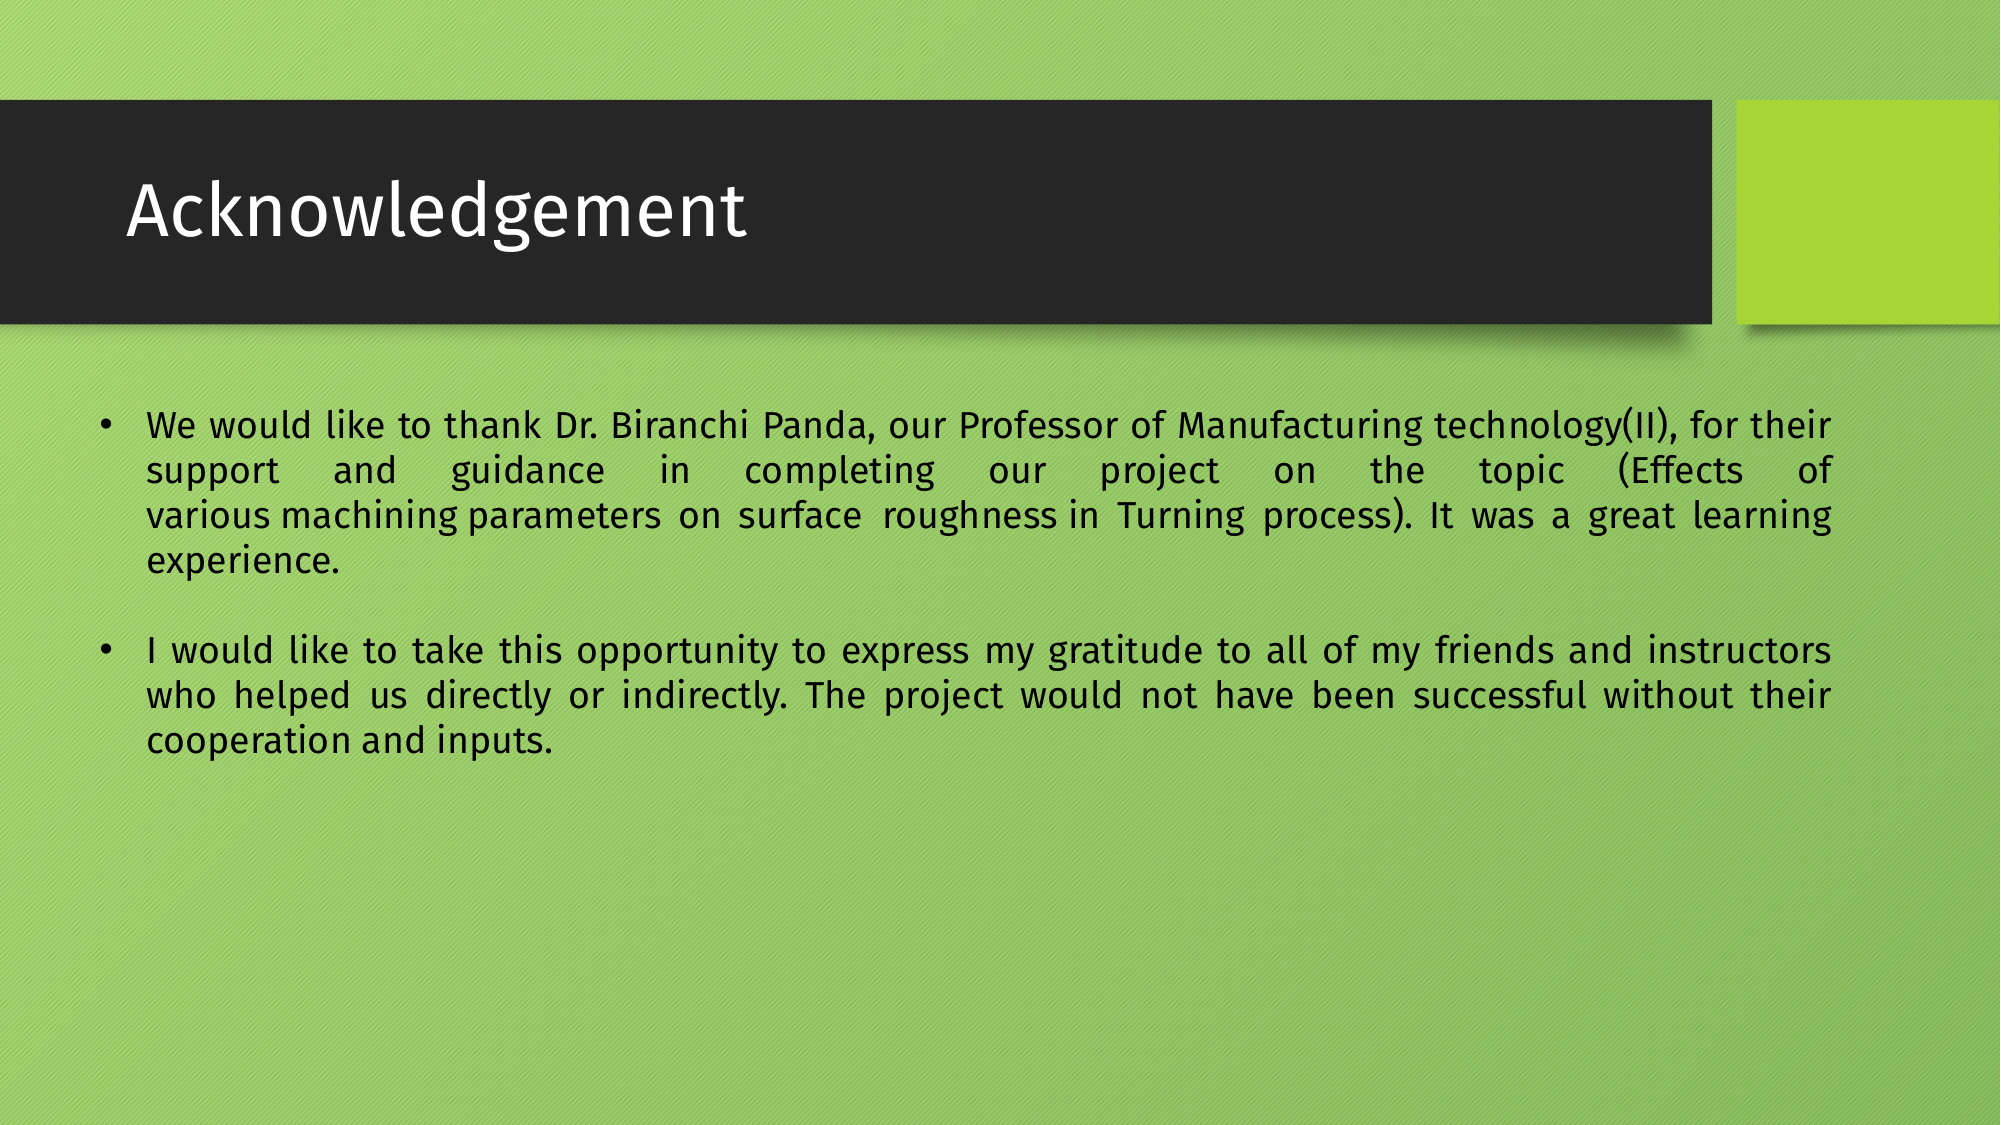

# Acknowledgement
We would like to thank Dr. Biranchi Panda, our Professor of Manufacturing technology(II), for their support and guidance in completing our project on the topic (Effects of various machining parameters on surface  roughness in Turning process). It was a great learning experience.

I would like to take this opportunity to express my gratitude to all of my friends and instructors who helped us directly or indirectly. The project would not have been successful without their cooperation and inputs.